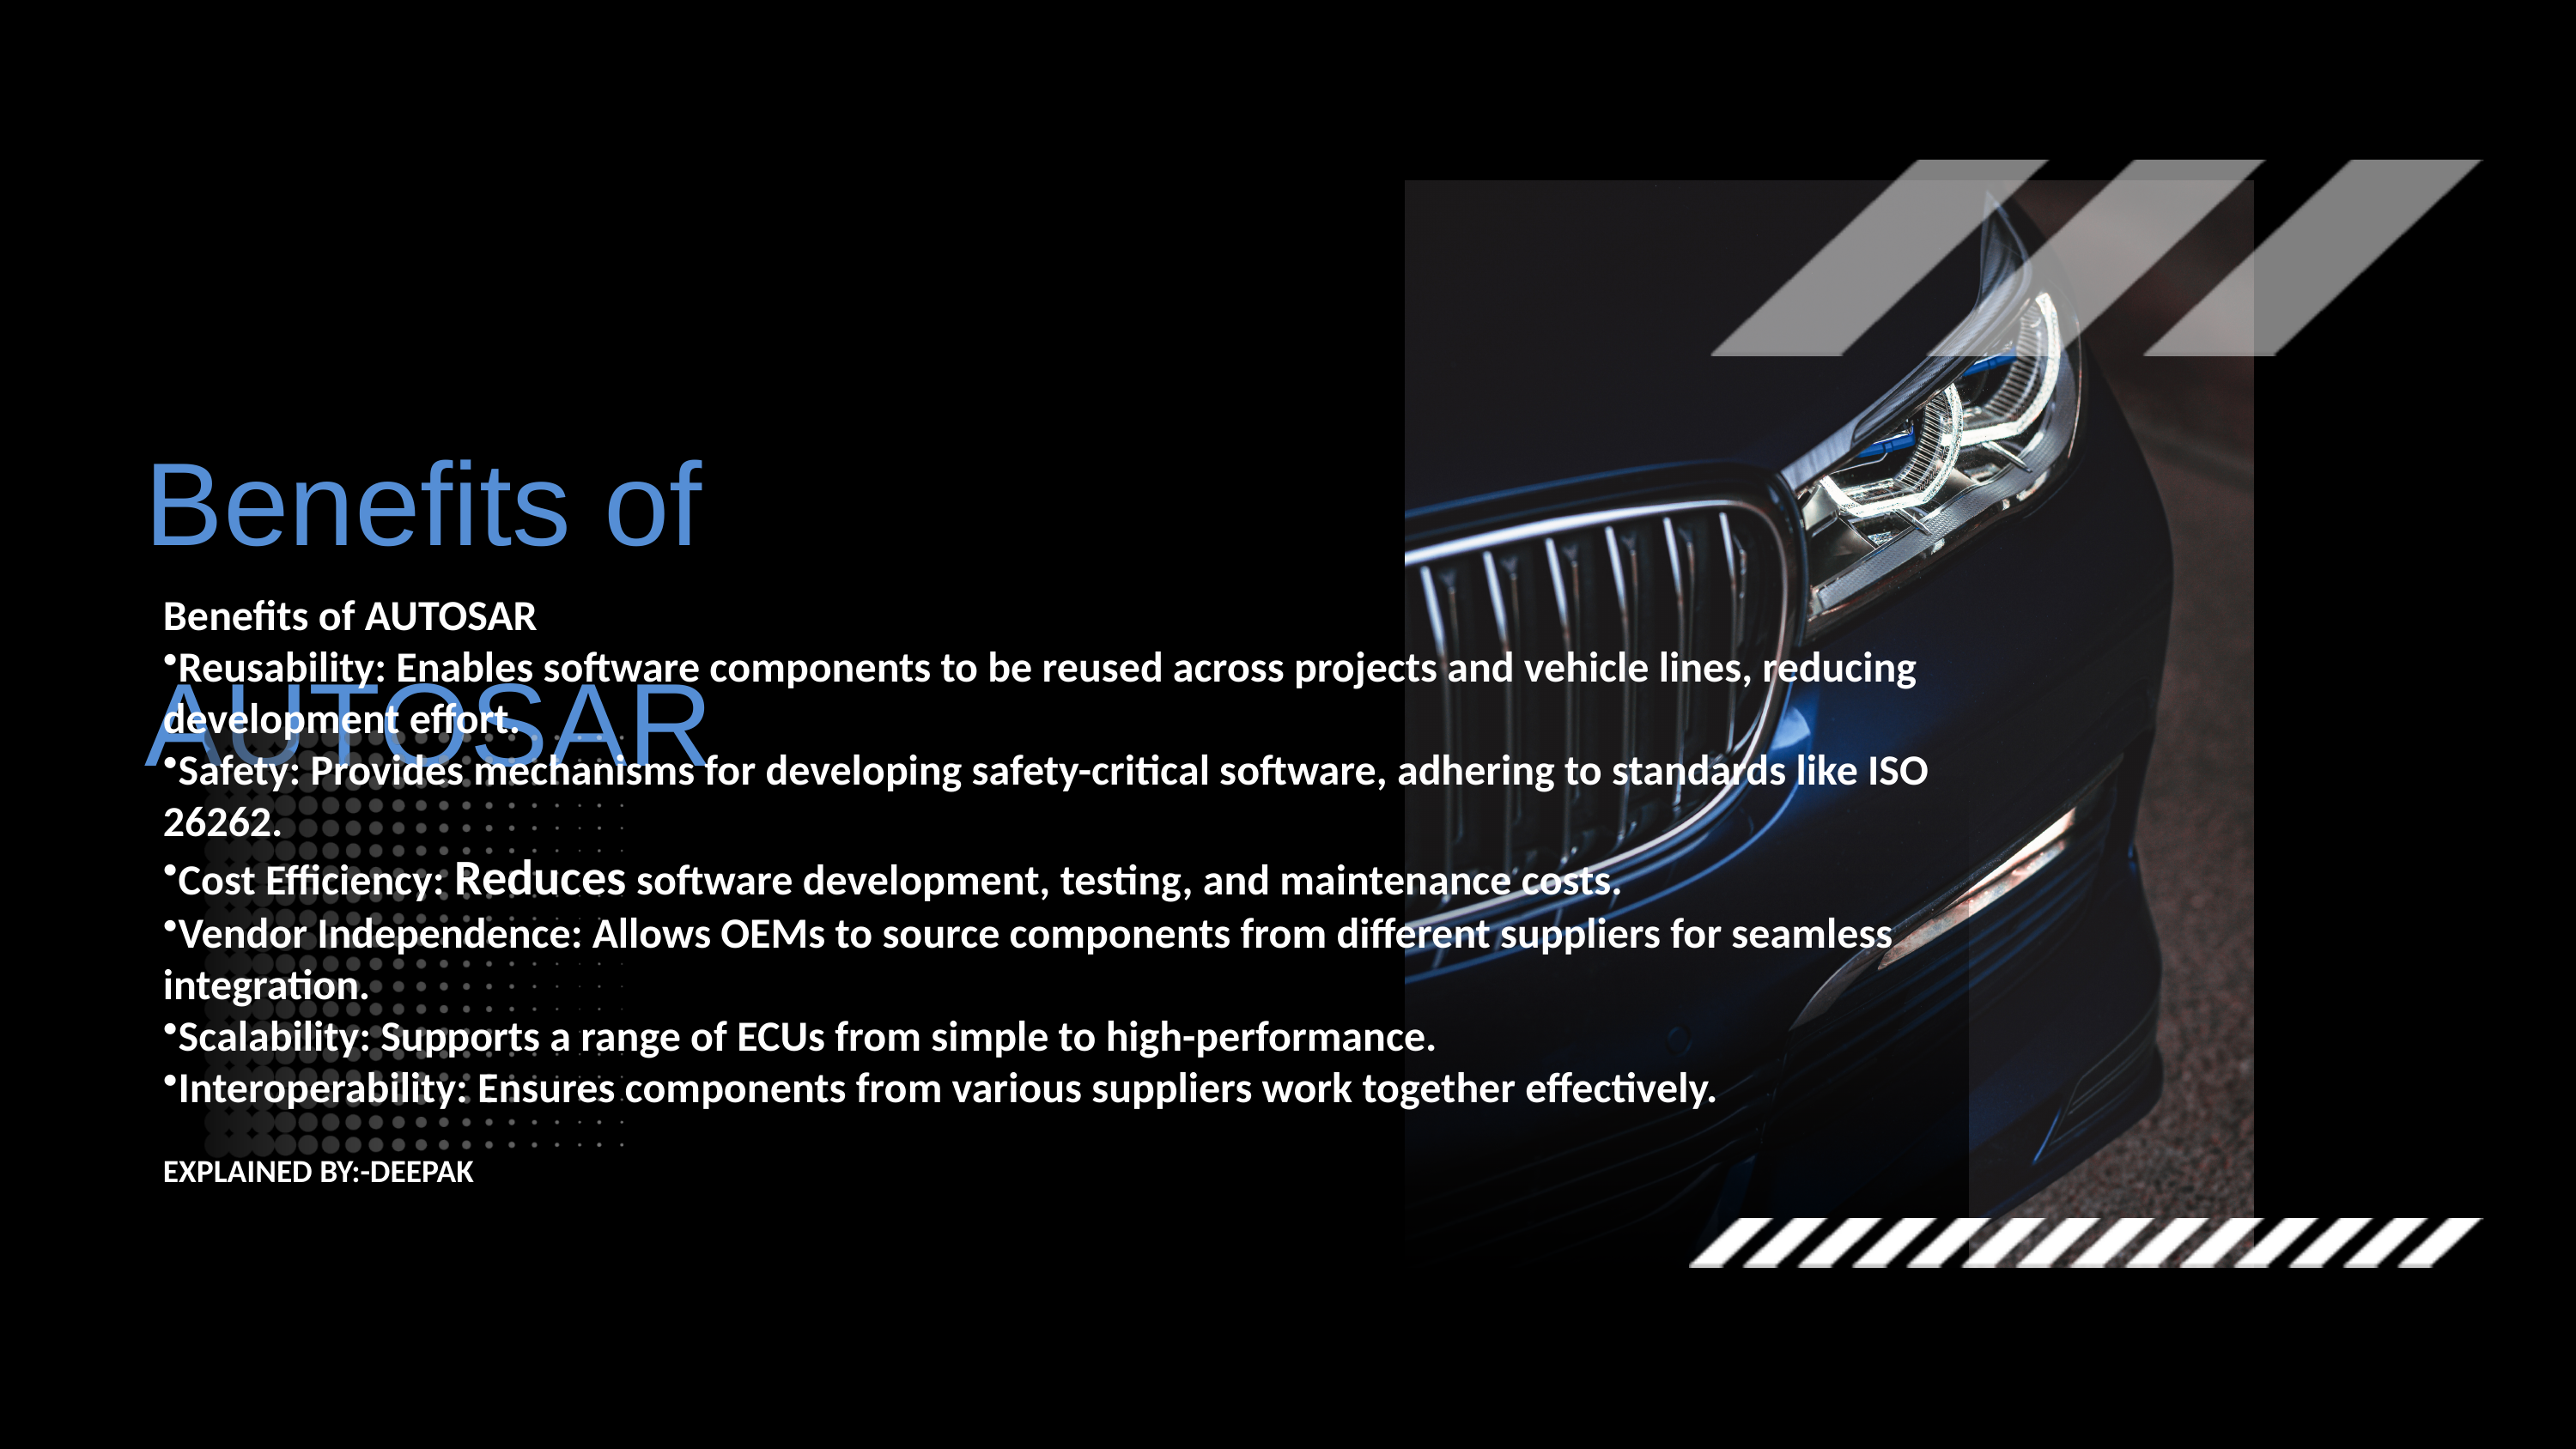

Benefits of AUTOSAR

Benefits of AUTOSAR
Reusability: Enables software components to be reused across projects and vehicle lines, reducing development effort.
Safety: Provides mechanisms for developing safety-critical software, adhering to standards like ISO 26262.
Cost Efficiency: Reduces software development, testing, and maintenance costs.
Vendor Independence: Allows OEMs to source components from different suppliers for seamless integration.
Scalability: Supports a range of ECUs from simple to high-performance.
Interoperability: Ensures components from various suppliers work together effectively.

EXPLAINED BY:-DEEPAK